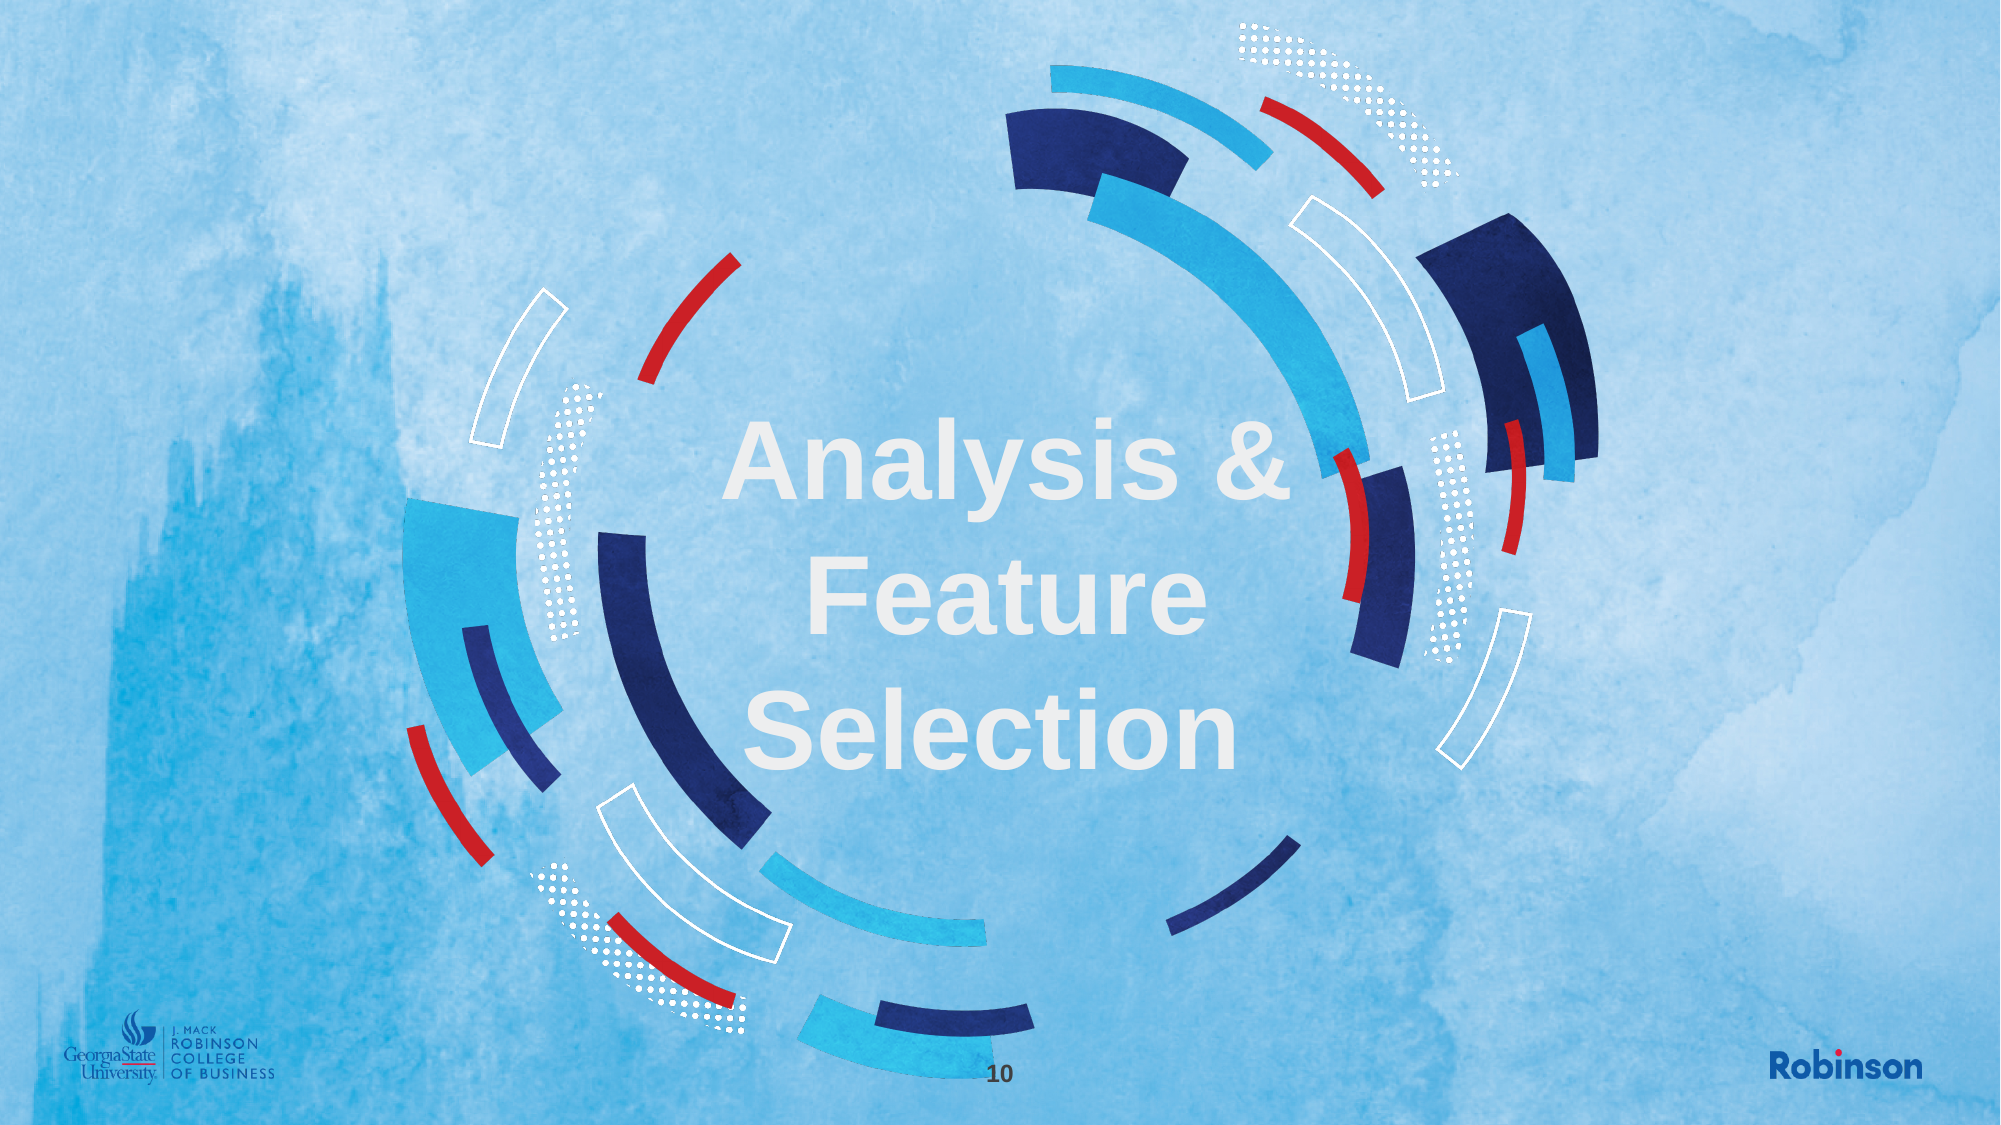

# Analysis &  Feature Selection
10
The analysis and results are based on synthetically generated data. This is NOT a reflection of Truist's data.​